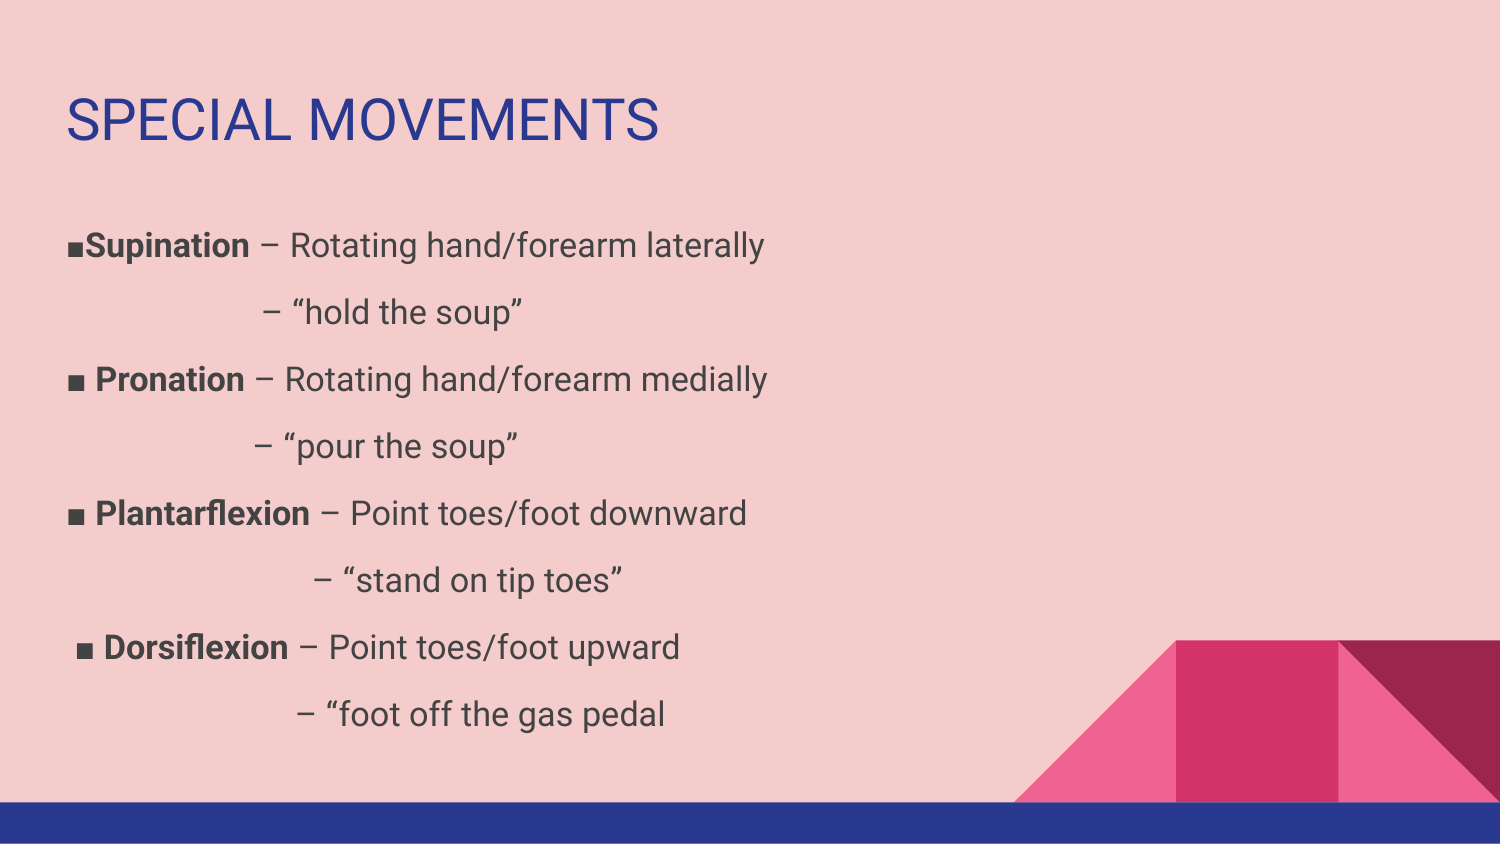

# SPECIAL MOVEMENTS
■Supination – Rotating hand/forearm laterally
                       – “hold the soup”
■ Pronation – Rotating hand/forearm medially
                      – “pour the soup”
■ Plantarflexion – Point toes/foot downward
                             – “stand on tip toes”
 ■ Dorsiflexion – Point toes/foot upward
                           – “foot off the gas pedal